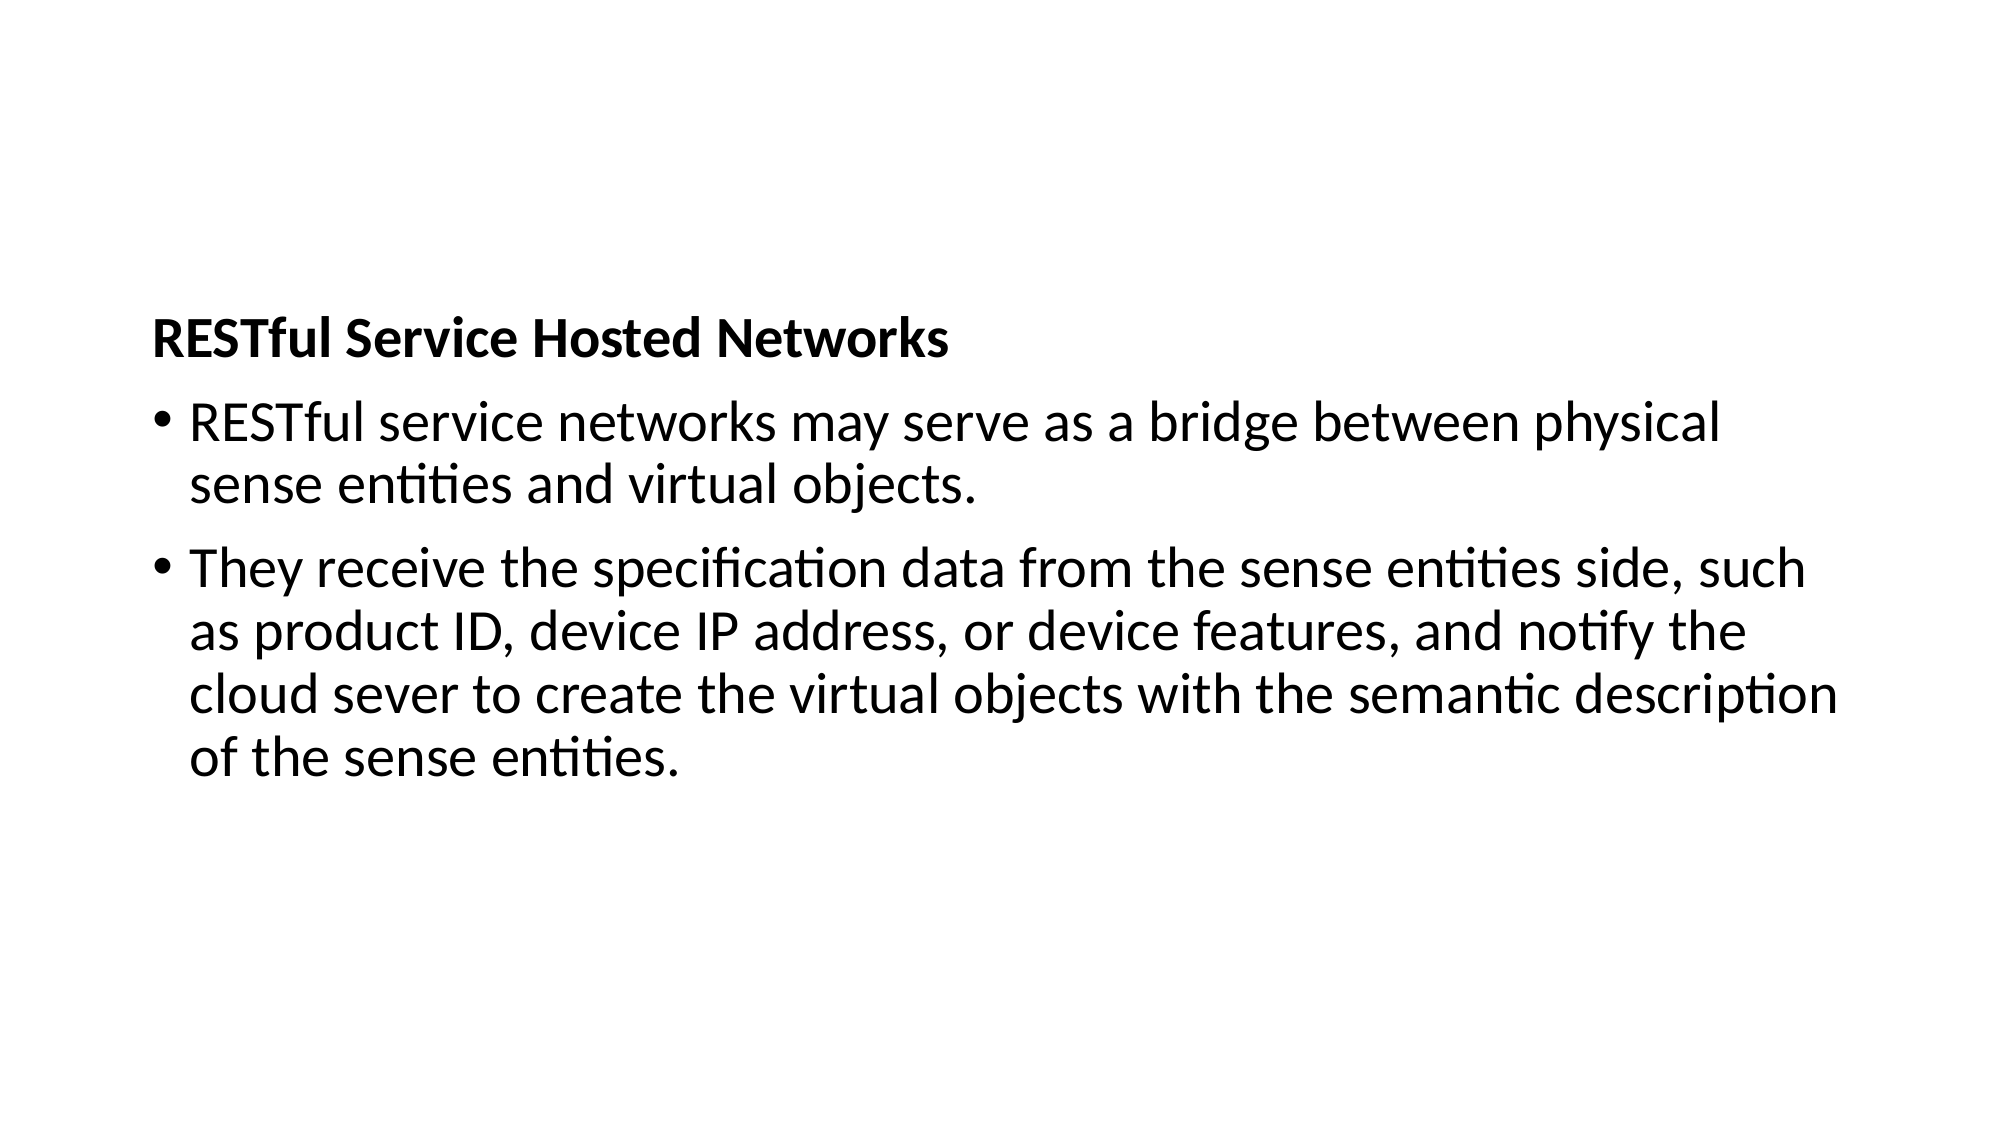

#
RESTful Service Hosted Networks
RESTful service networks may serve as a bridge between physical sense entities and virtual objects.
They receive the specification data from the sense entities side, such as product ID, device IP address, or device features, and notify the cloud sever to create the virtual objects with the semantic description of the sense entities.